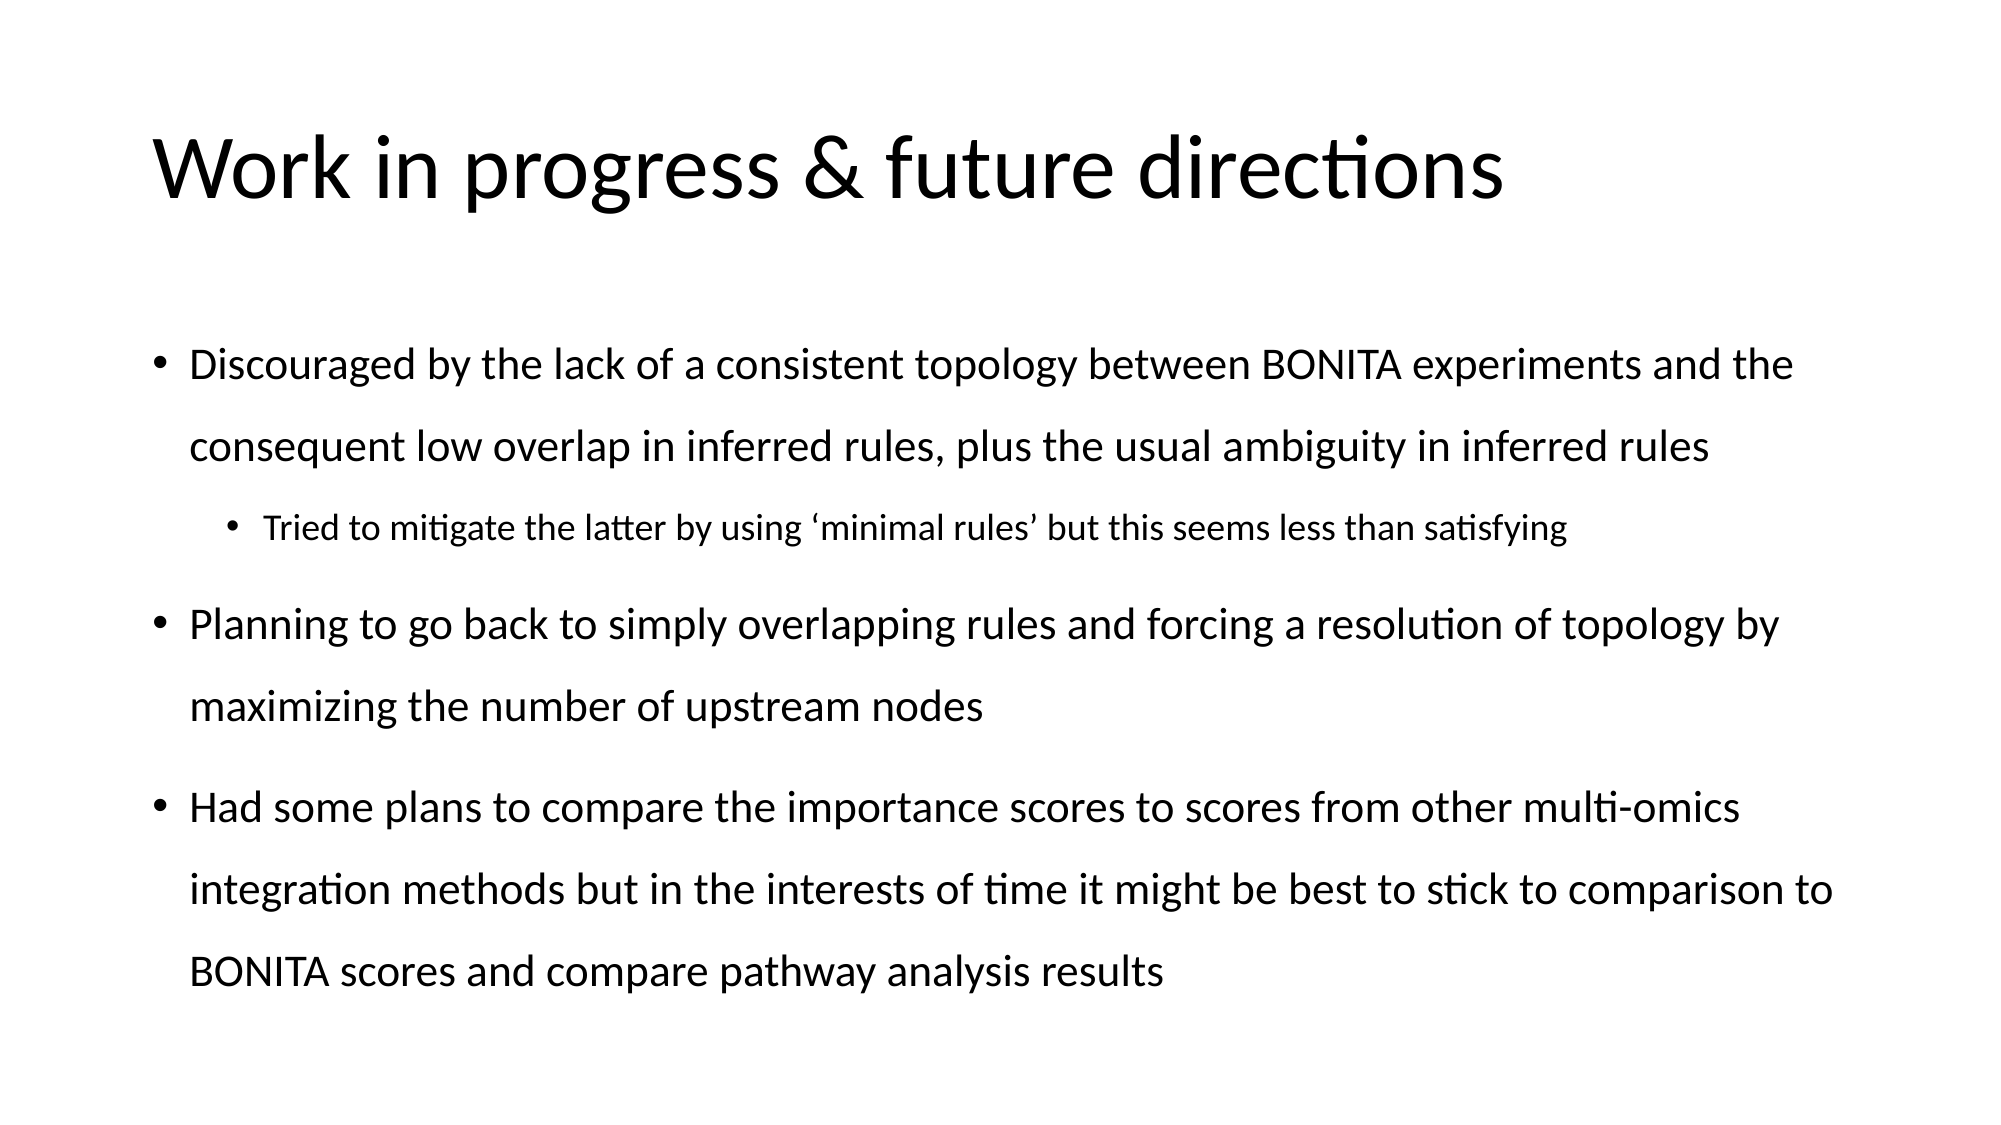

# Work in progress & future directions
Discouraged by the lack of a consistent topology between BONITA experiments and the consequent low overlap in inferred rules, plus the usual ambiguity in inferred rules
Tried to mitigate the latter by using ‘minimal rules’ but this seems less than satisfying
Planning to go back to simply overlapping rules and forcing a resolution of topology by maximizing the number of upstream nodes
Had some plans to compare the importance scores to scores from other multi-omics integration methods but in the interests of time it might be best to stick to comparison to BONITA scores and compare pathway analysis results